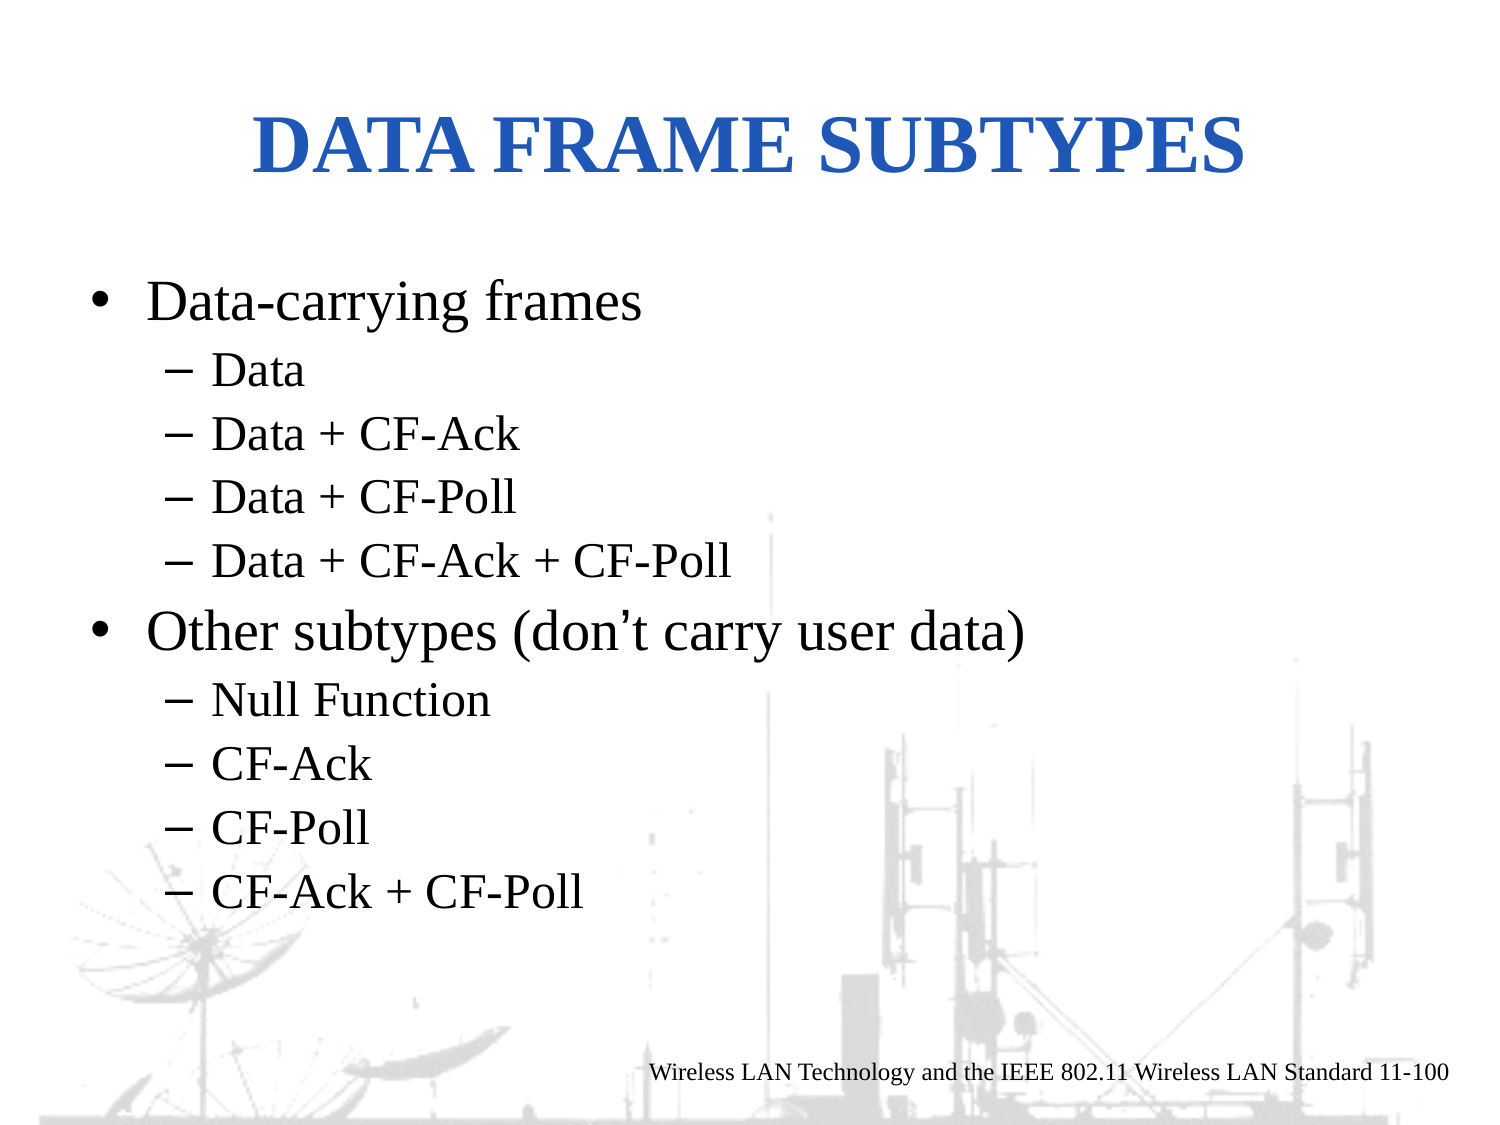

# Data Frame Subtypes
Data-carrying frames
Data
Data + CF-Ack
Data + CF-Poll
Data + CF-Ack + CF-Poll
Other subtypes (don’t carry user data)
Null Function
CF-Ack
CF-Poll
CF-Ack + CF-Poll
Wireless LAN Technology and the IEEE 802.11 Wireless LAN Standard 11-100